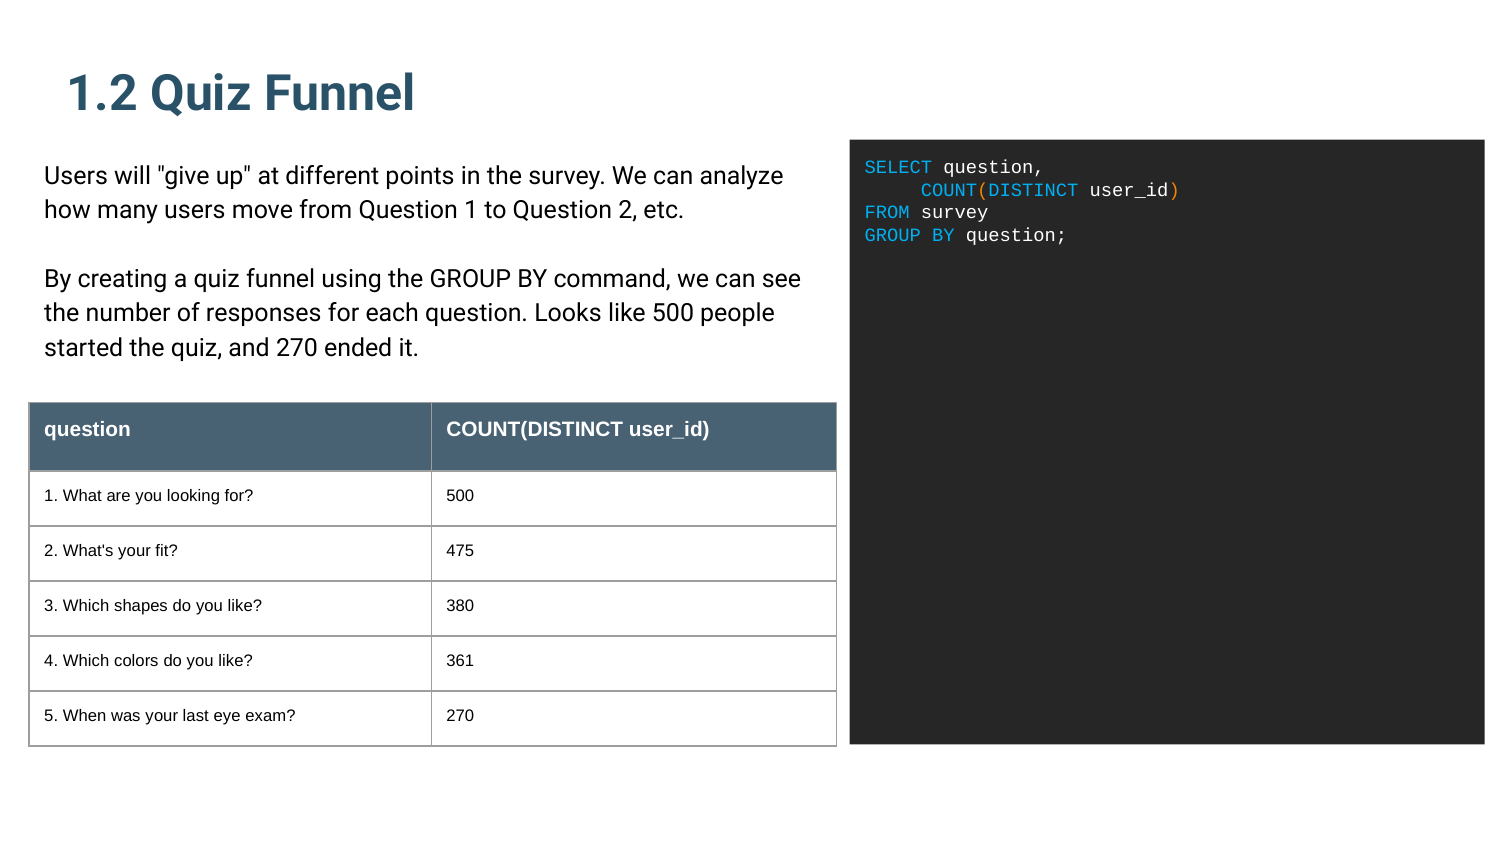

1.2 Quiz Funnel
Users will "give up" at different points in the survey. We can analyze how many users move from Question 1 to Question 2, etc.

By creating a quiz funnel using the GROUP BY command, we can see the number of responses for each question. Looks like 500 people started the quiz, and 270 ended it.
SELECT question,
     COUNT(DISTINCT user_id)
FROM survey
GROUP BY question;
| question | COUNT(DISTINCT user\_id) |
| --- | --- |
| 1. What are you looking for? | 500 |
| 2. What's your fit? | 475 |
| 3. Which shapes do you like? | 380 |
| 4. Which colors do you like? | 361 |
| 5. When was your last eye exam? | 270 |